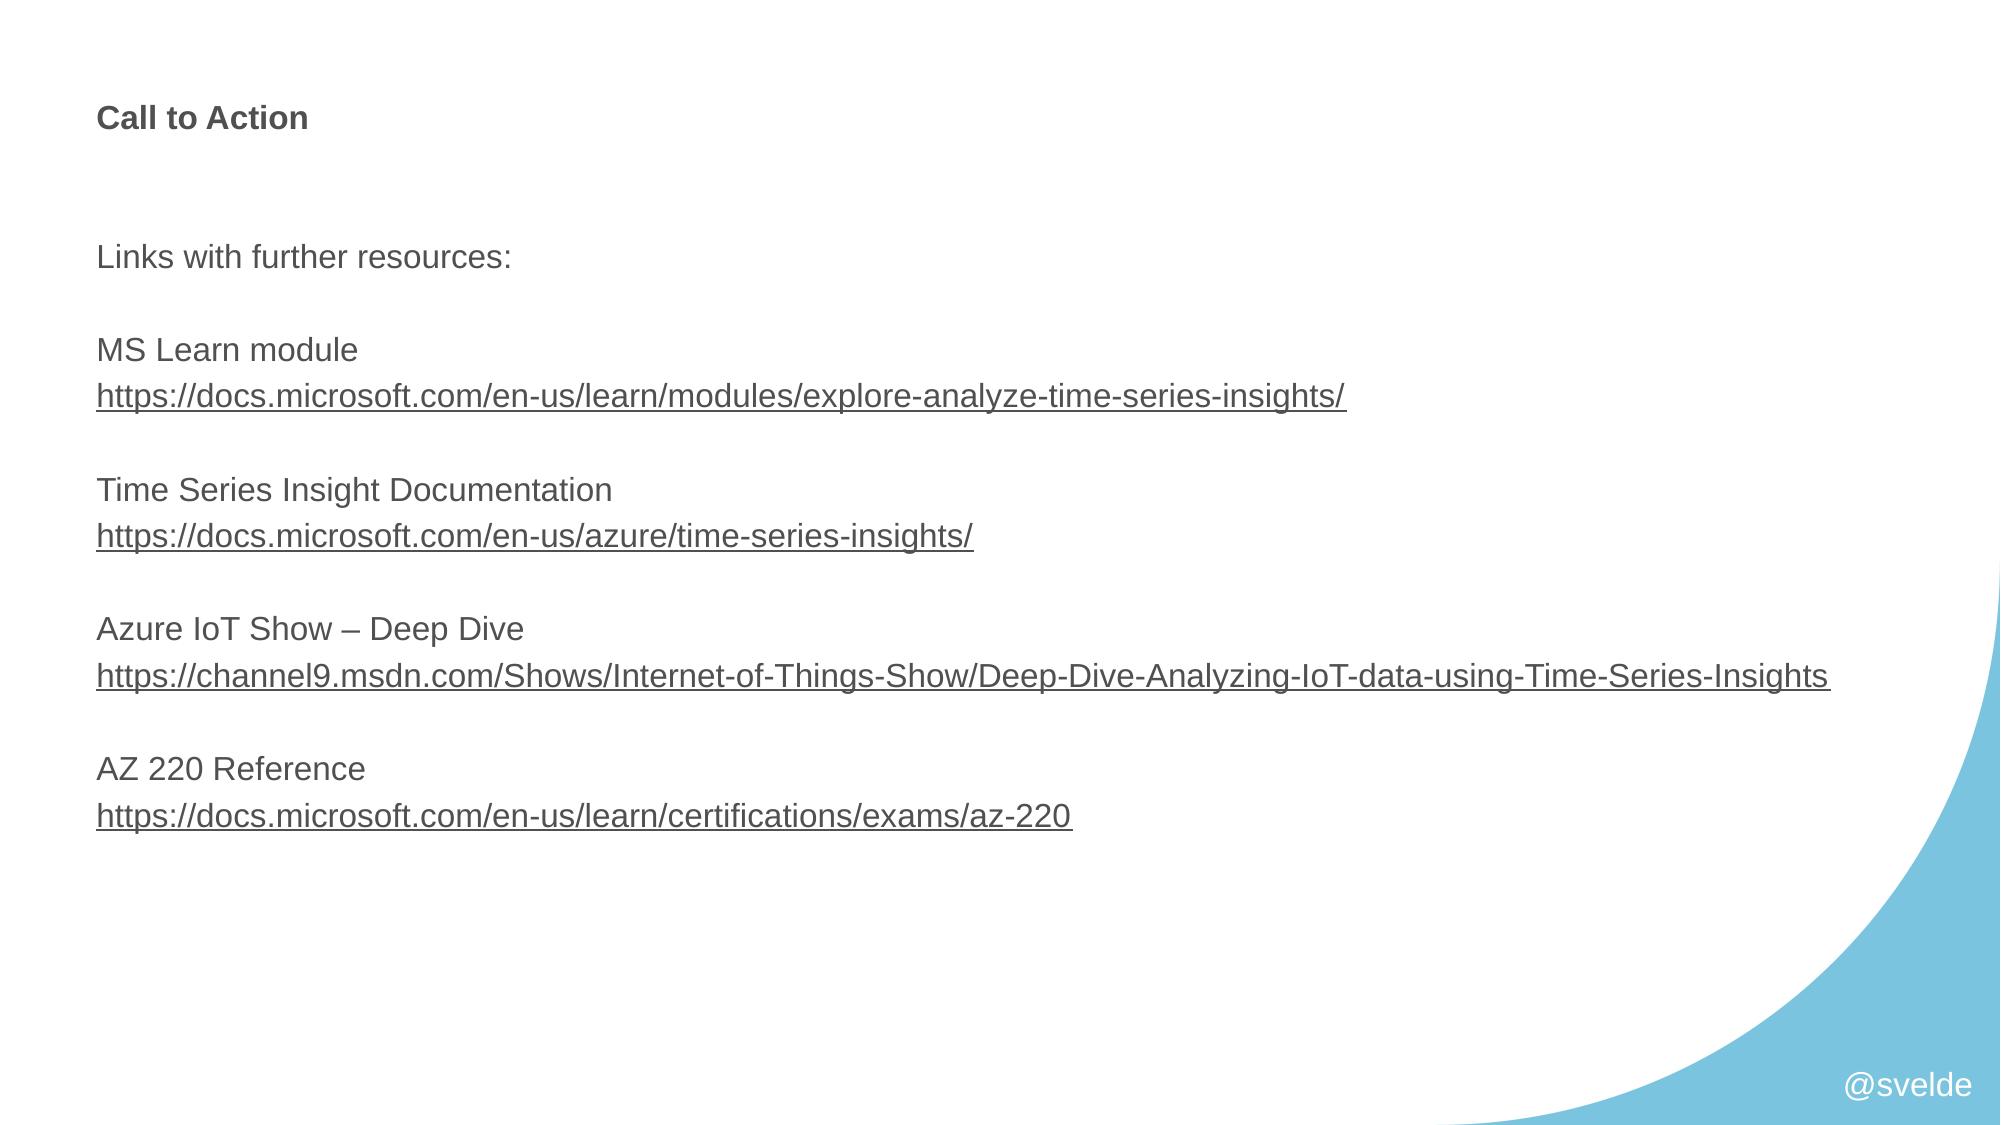

# Call to Action
Links with further resources:

MS Learn module
https://docs.microsoft.com/en-us/learn/modules/explore-analyze-time-series-insights/

Time Series Insight Documentation
https://docs.microsoft.com/en-us/azure/time-series-insights/

Azure IoT Show – Deep Dive
https://channel9.msdn.com/Shows/Internet-of-Things-Show/Deep-Dive-Analyzing-IoT-data-using-Time-Series-Insights

AZ 220 Reference
https://docs.microsoft.com/en-us/learn/certifications/exams/az-220

@svelde